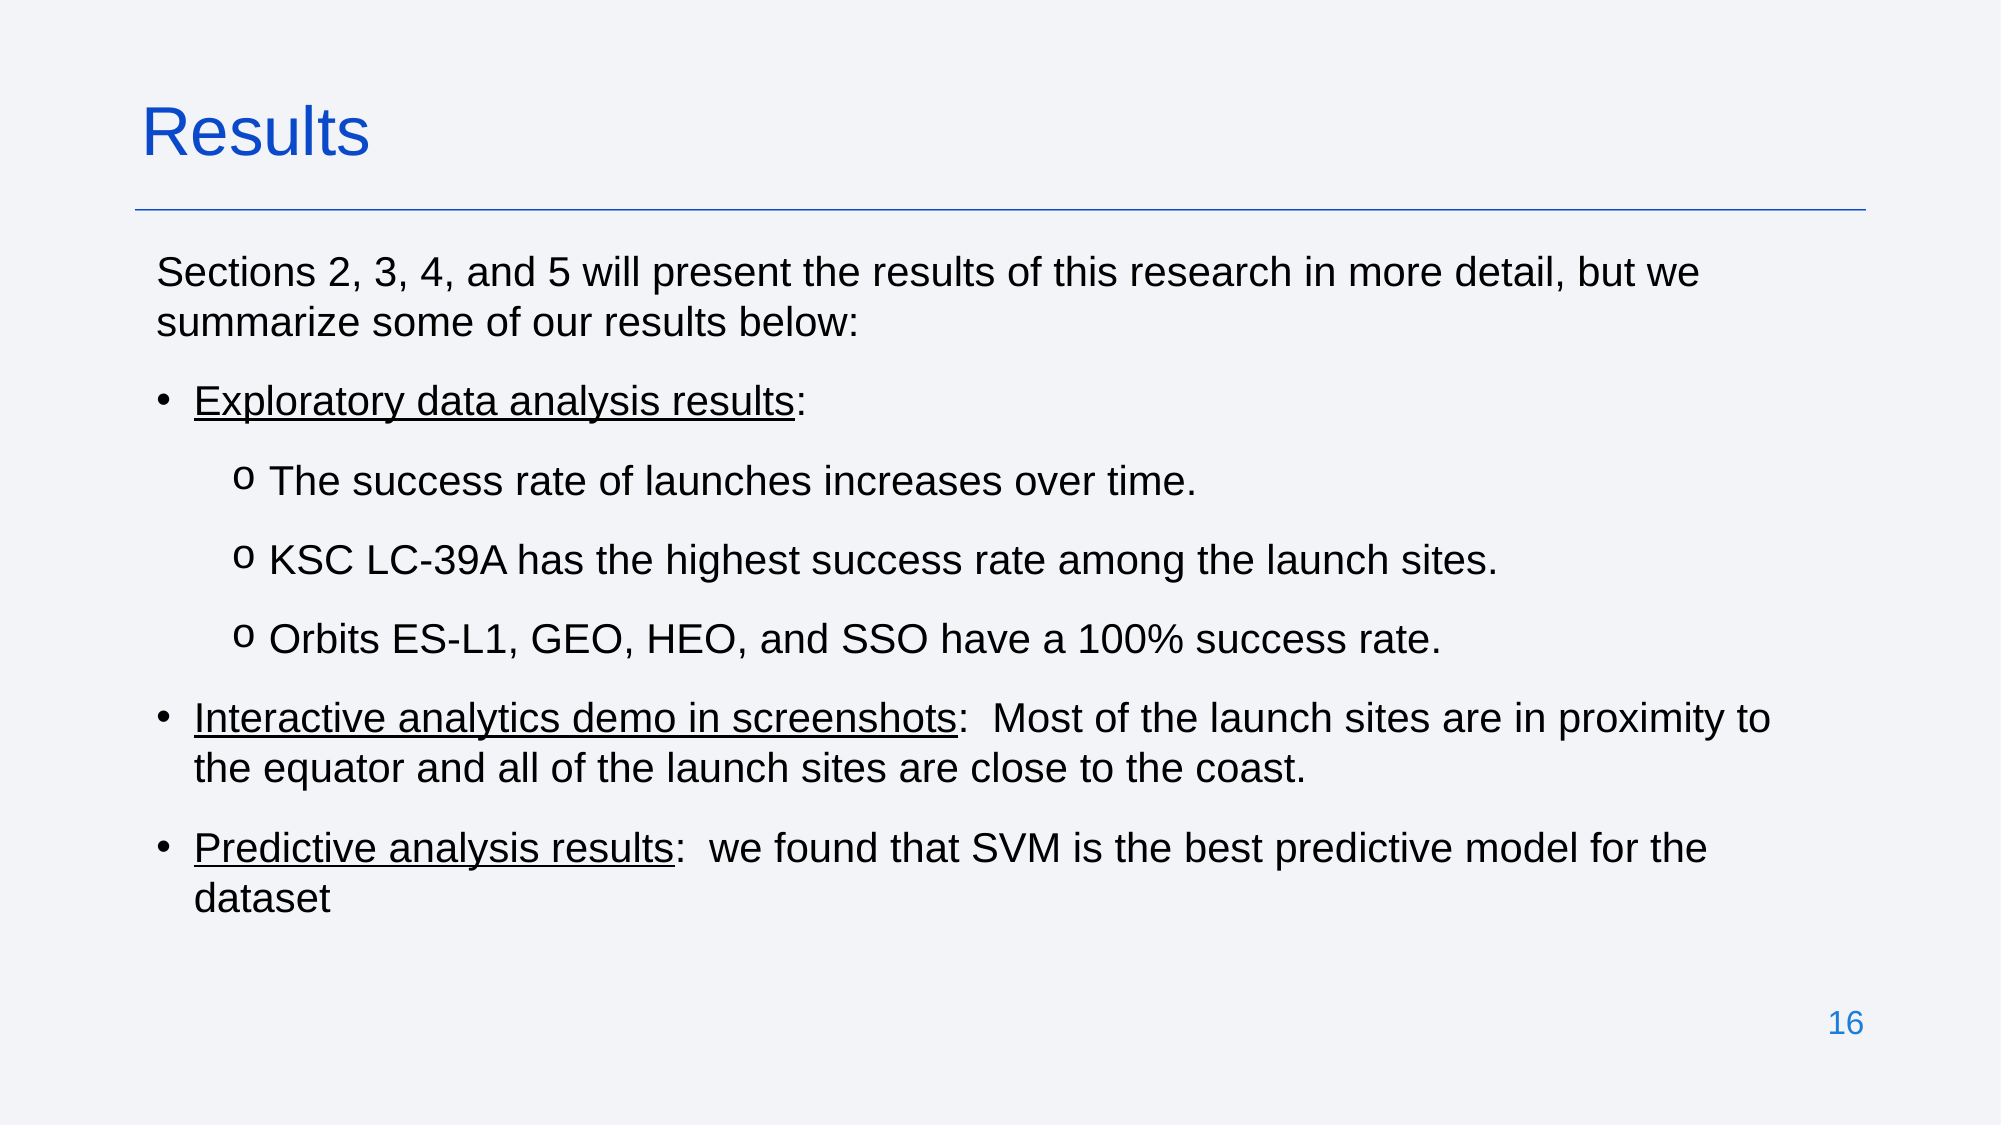

Results
Sections 2, 3, 4, and 5 will present the results of this research in more detail, but we summarize some of our results below:
Exploratory data analysis results:
The success rate of launches increases over time.
KSC LC-39A has the highest success rate among the launch sites.
Orbits ES-L1, GEO, HEO, and SSO have a 100% success rate.
Interactive analytics demo in screenshots:  Most of the launch sites are in proximity to the equator and all of the launch sites are close to the coast.
Predictive analysis results:  we found that SVM is the best predictive model for the dataset
16